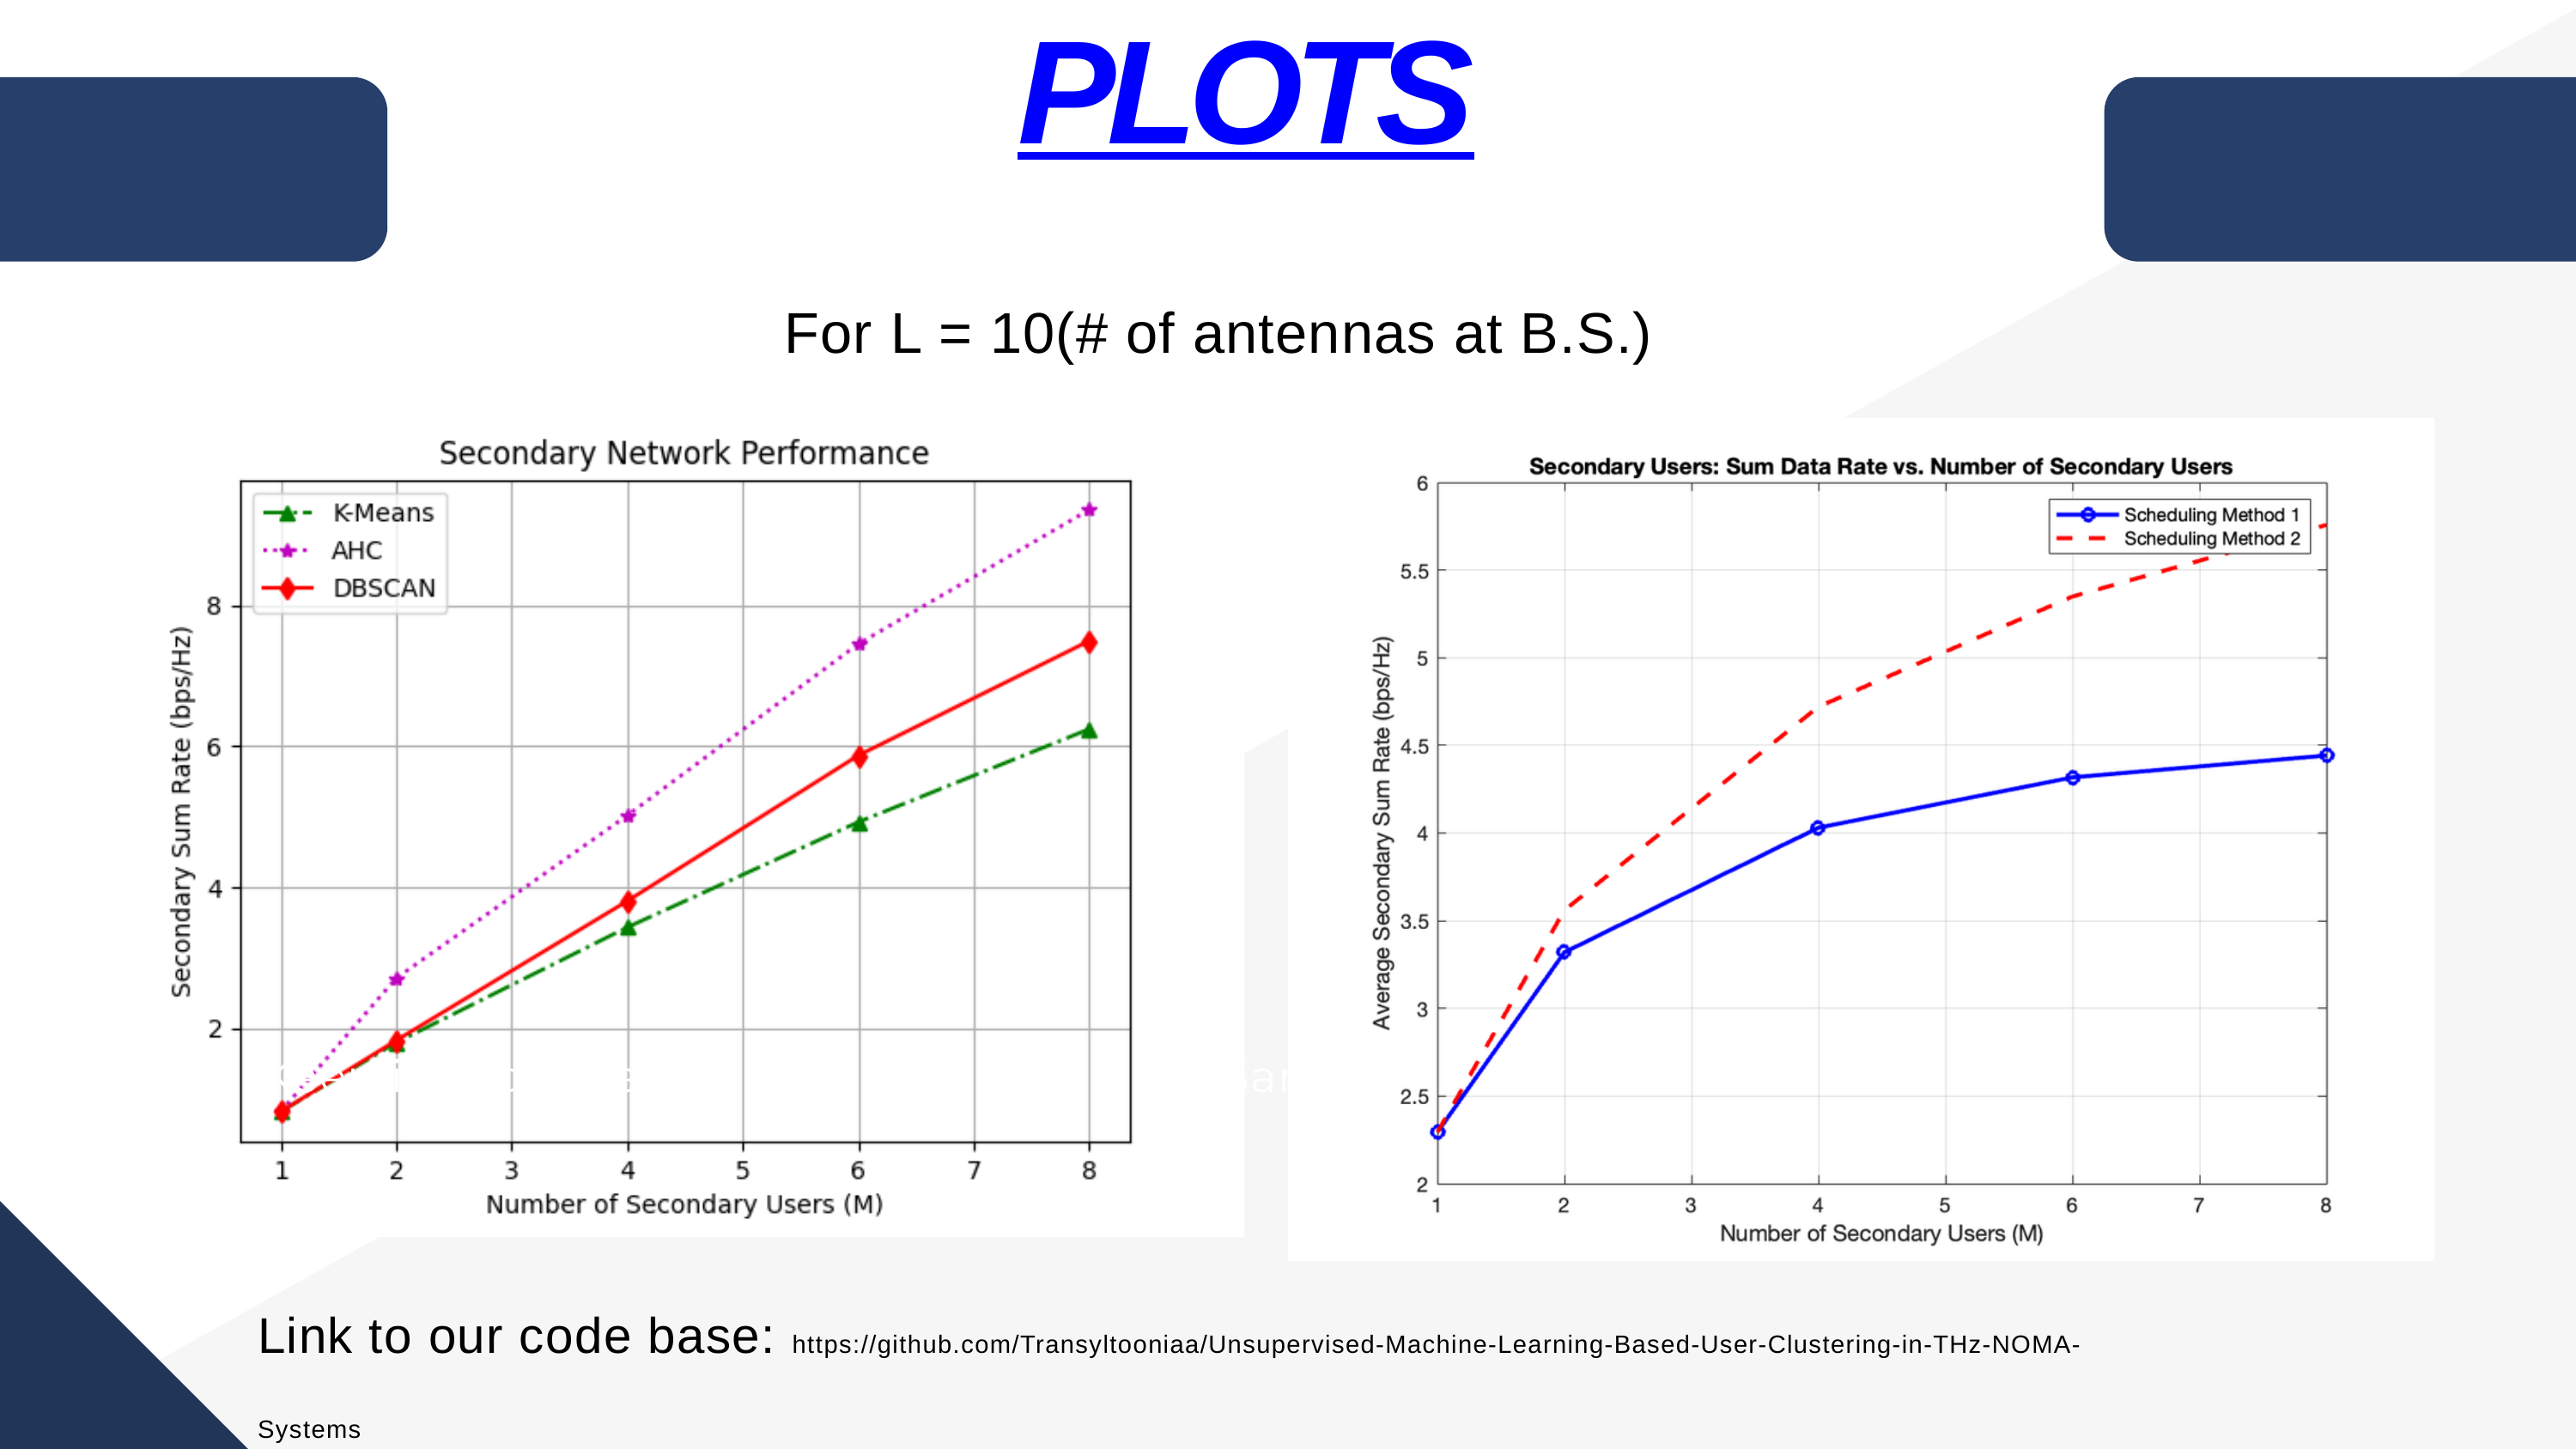

PLOTS

For L = 10(# of antennas at B.S.)

Keep it or delete it!
Same

Link to our code base: https://github.com/Transyltooniaa/Unsupervised-Machine-Learning-Based-User-Clustering-in-THz-NOMA-Systems